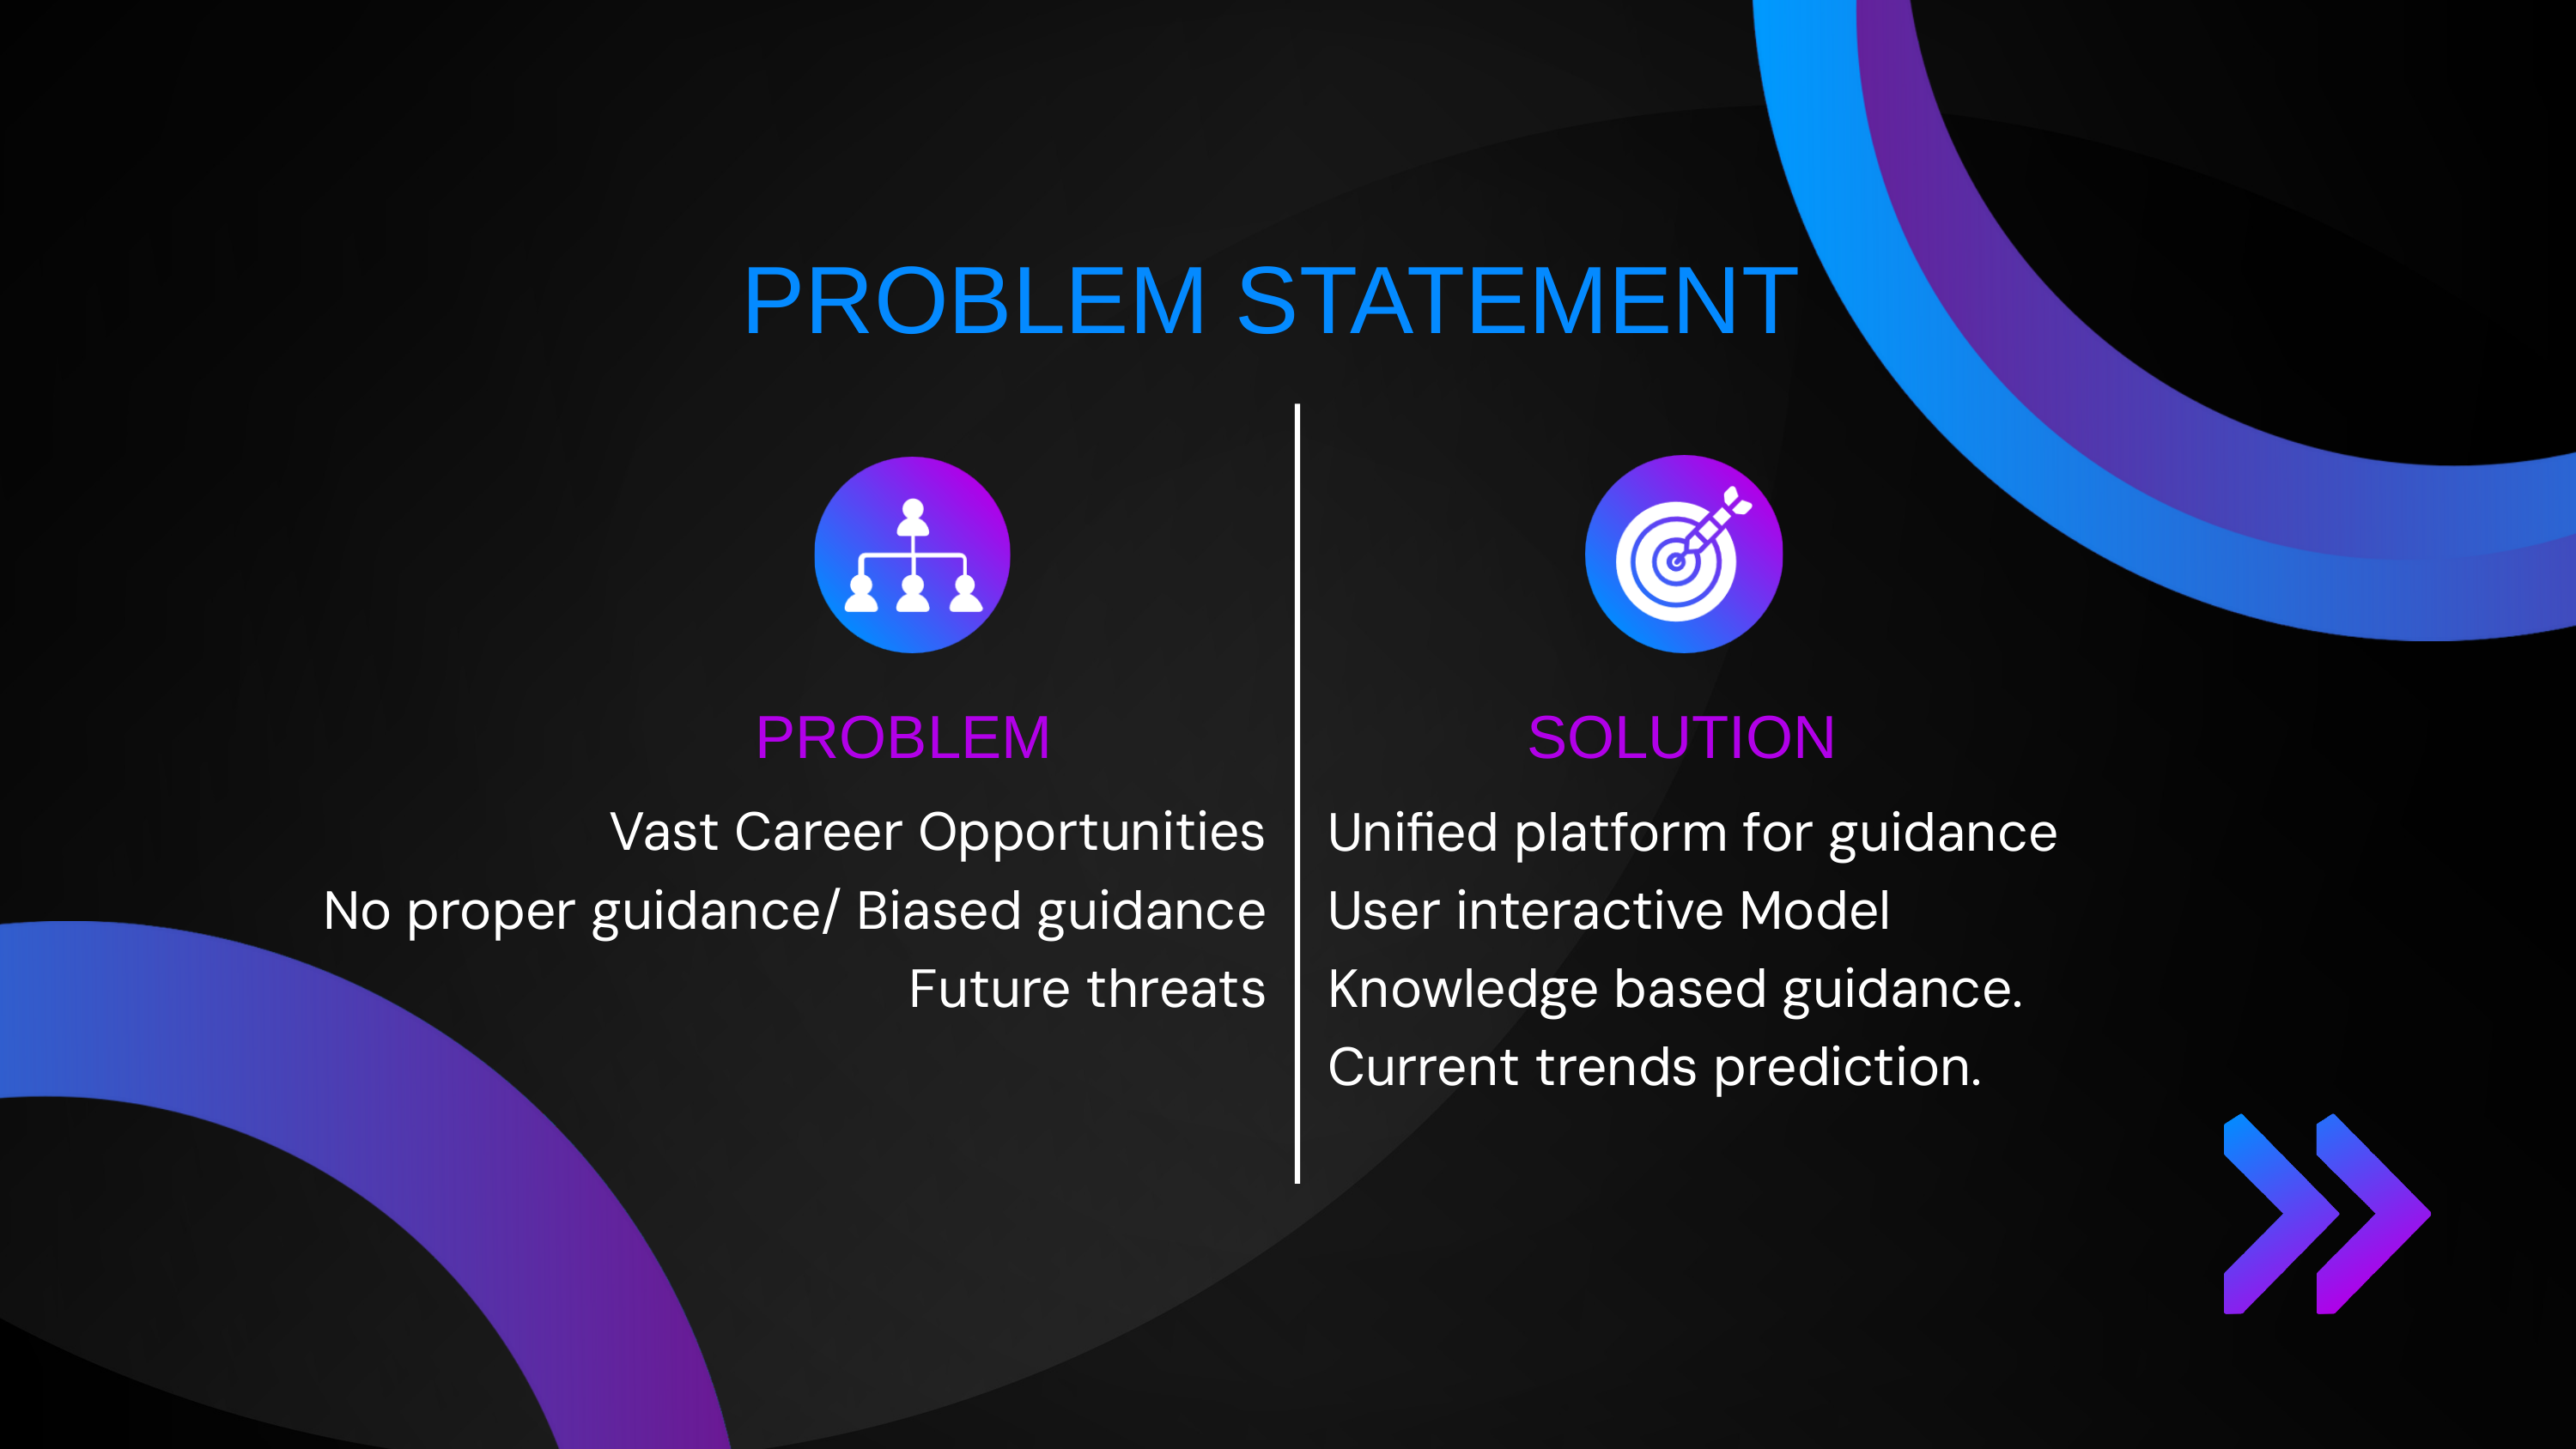

PROBLEM STATEMENT

PROBLEM
SOLUTION
Vast Career Opportunities
No proper guidance/ Biased guidance
Future threats

Unified platform for guidance
User interactive Model
Knowledge based guidance.
Current trends prediction.